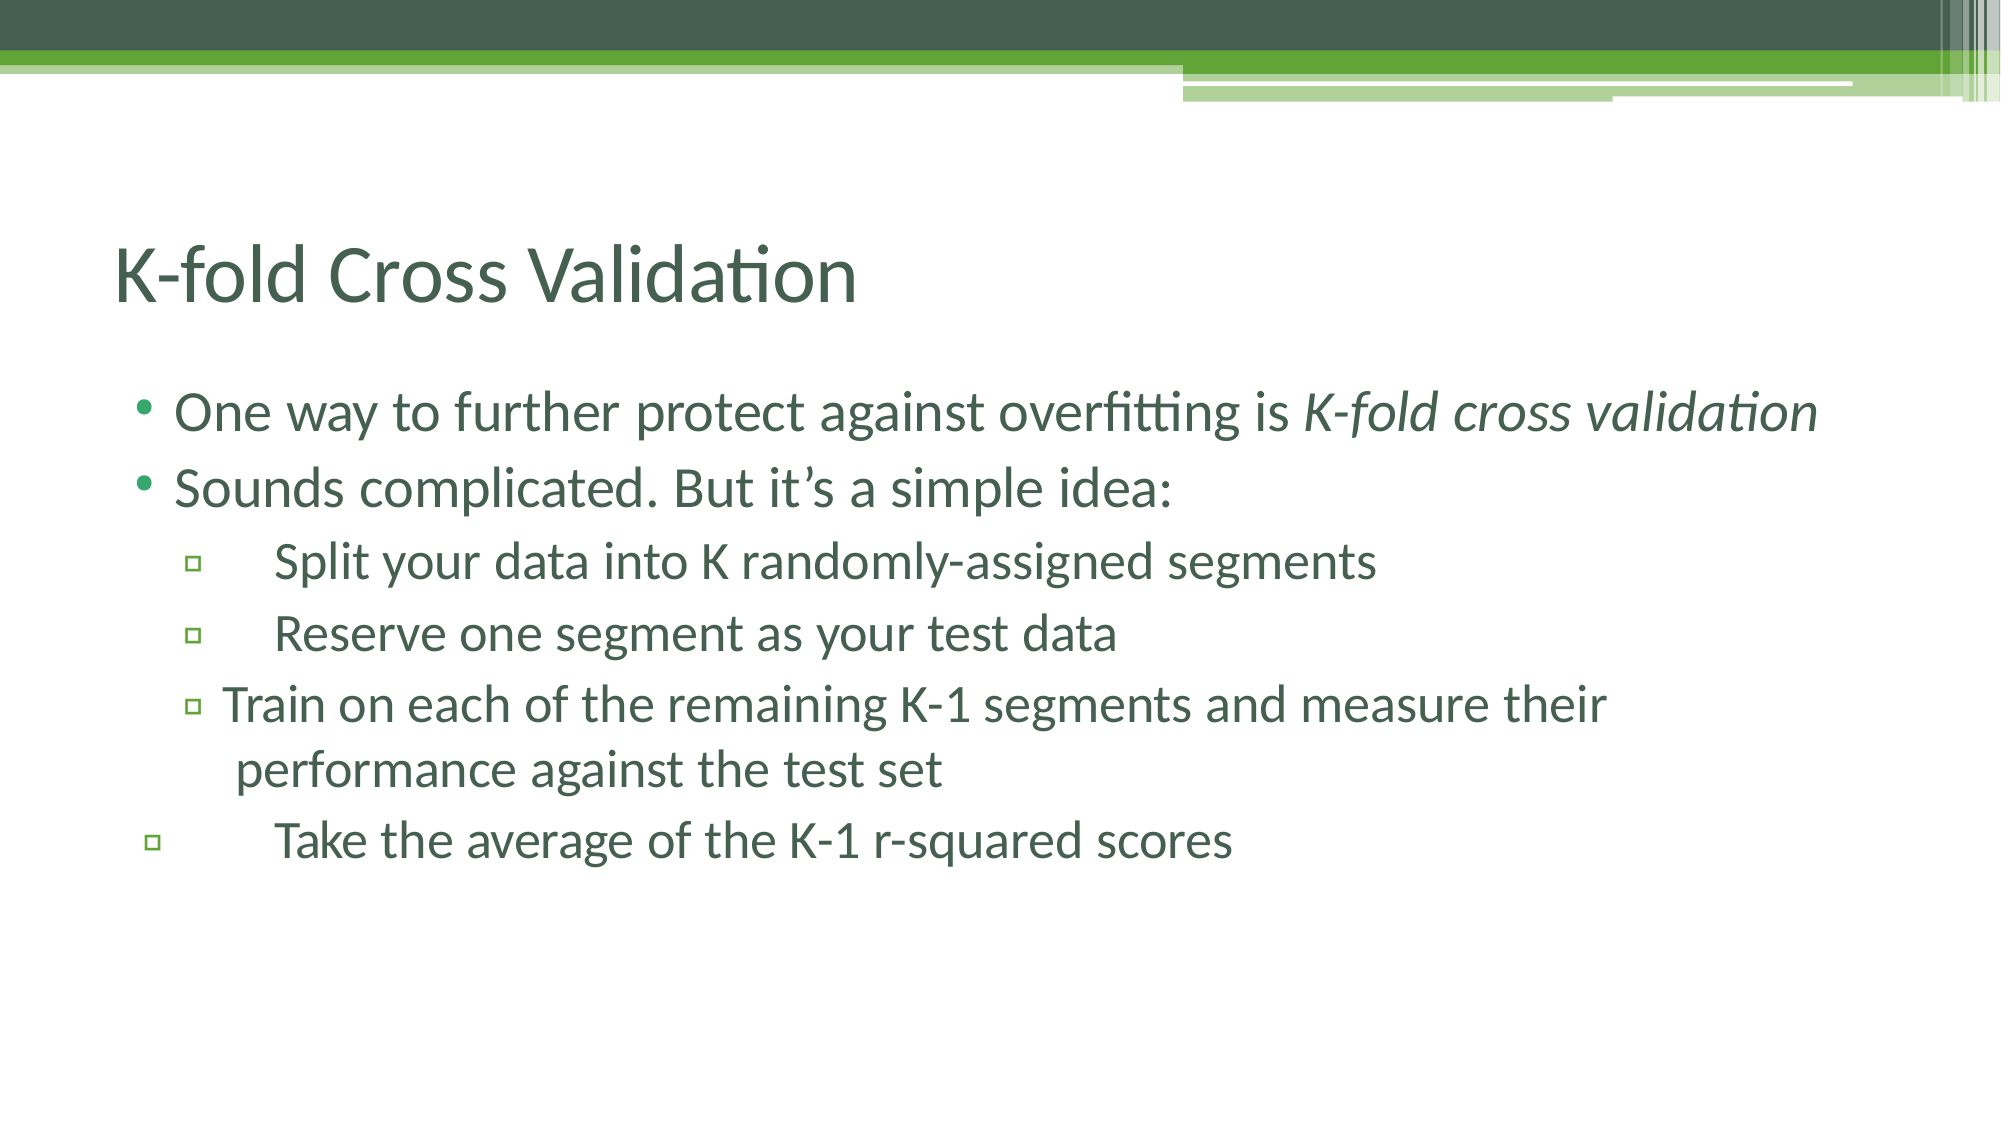

# K-fold Cross Validation
One way to further protect against overfitting is K-fold cross validation
Sounds complicated. But it’s a simple idea:
▫	Split your data into K randomly-assigned segments
▫	Reserve one segment as your test data
▫	Train on each of the remaining K-1 segments and measure their  performance against the test set
▫	Take the average of the K-1 r-squared scores